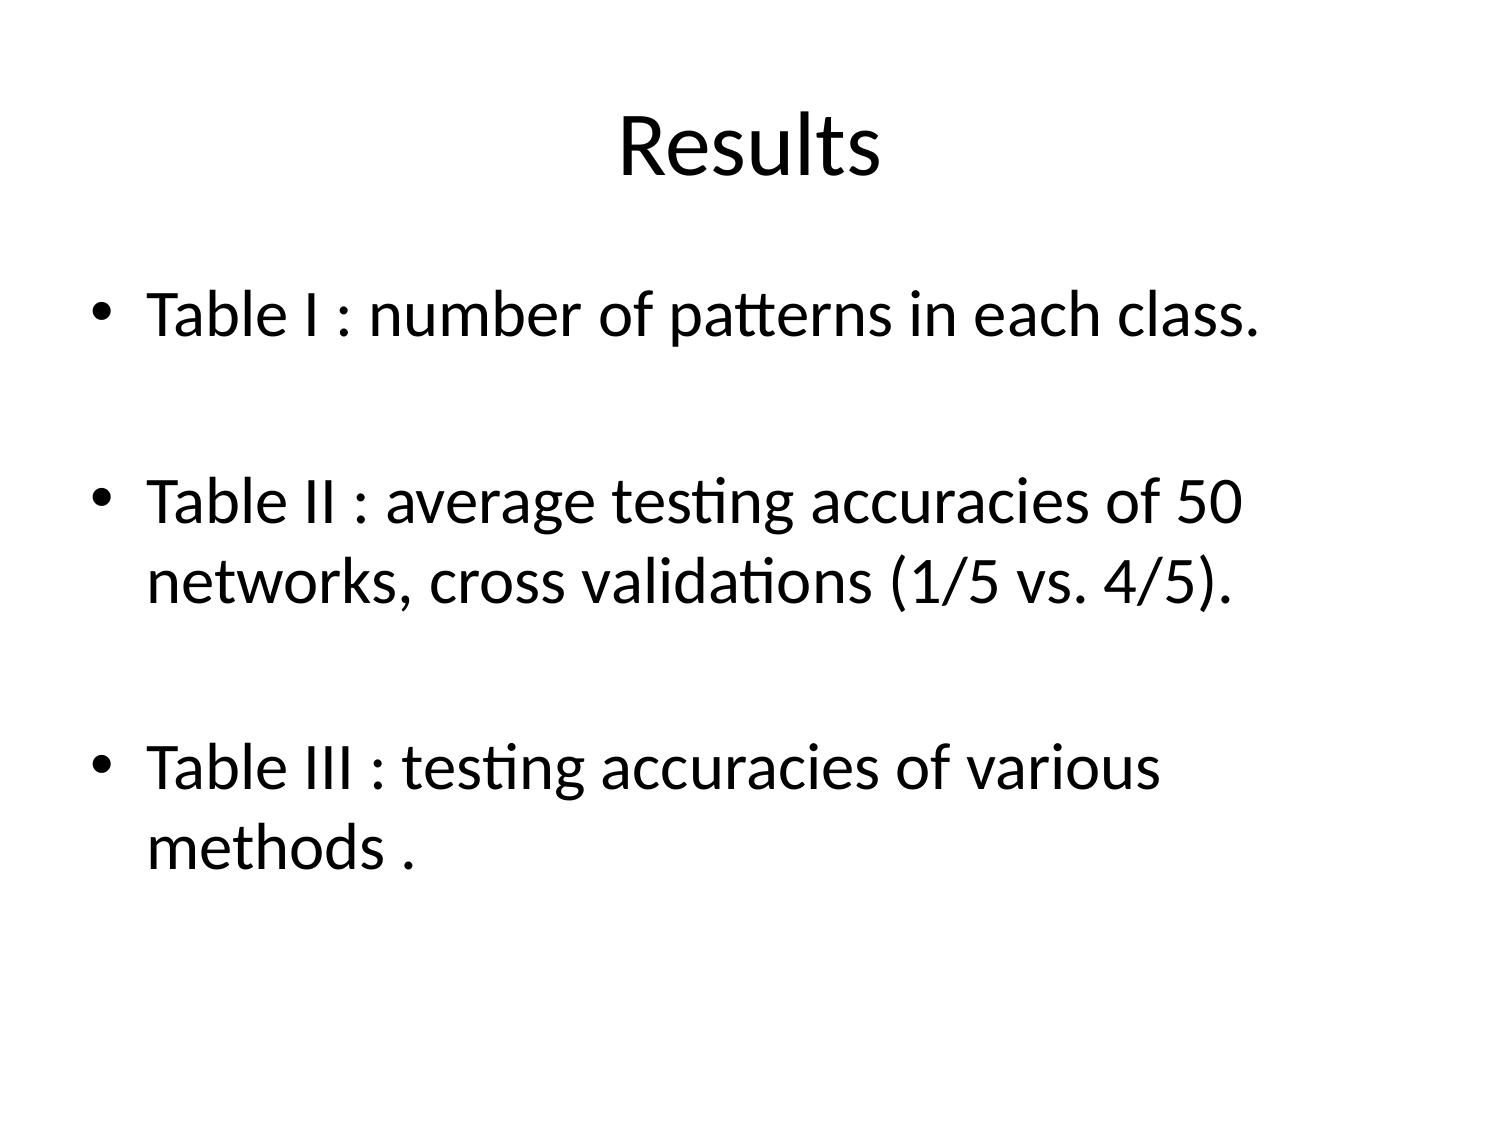

# Results
Table I : number of patterns in each class.

Table II : average testing accuracies of 50 networks, cross validations (1/5 vs. 4/5).

Table III : testing accuracies of various methods .